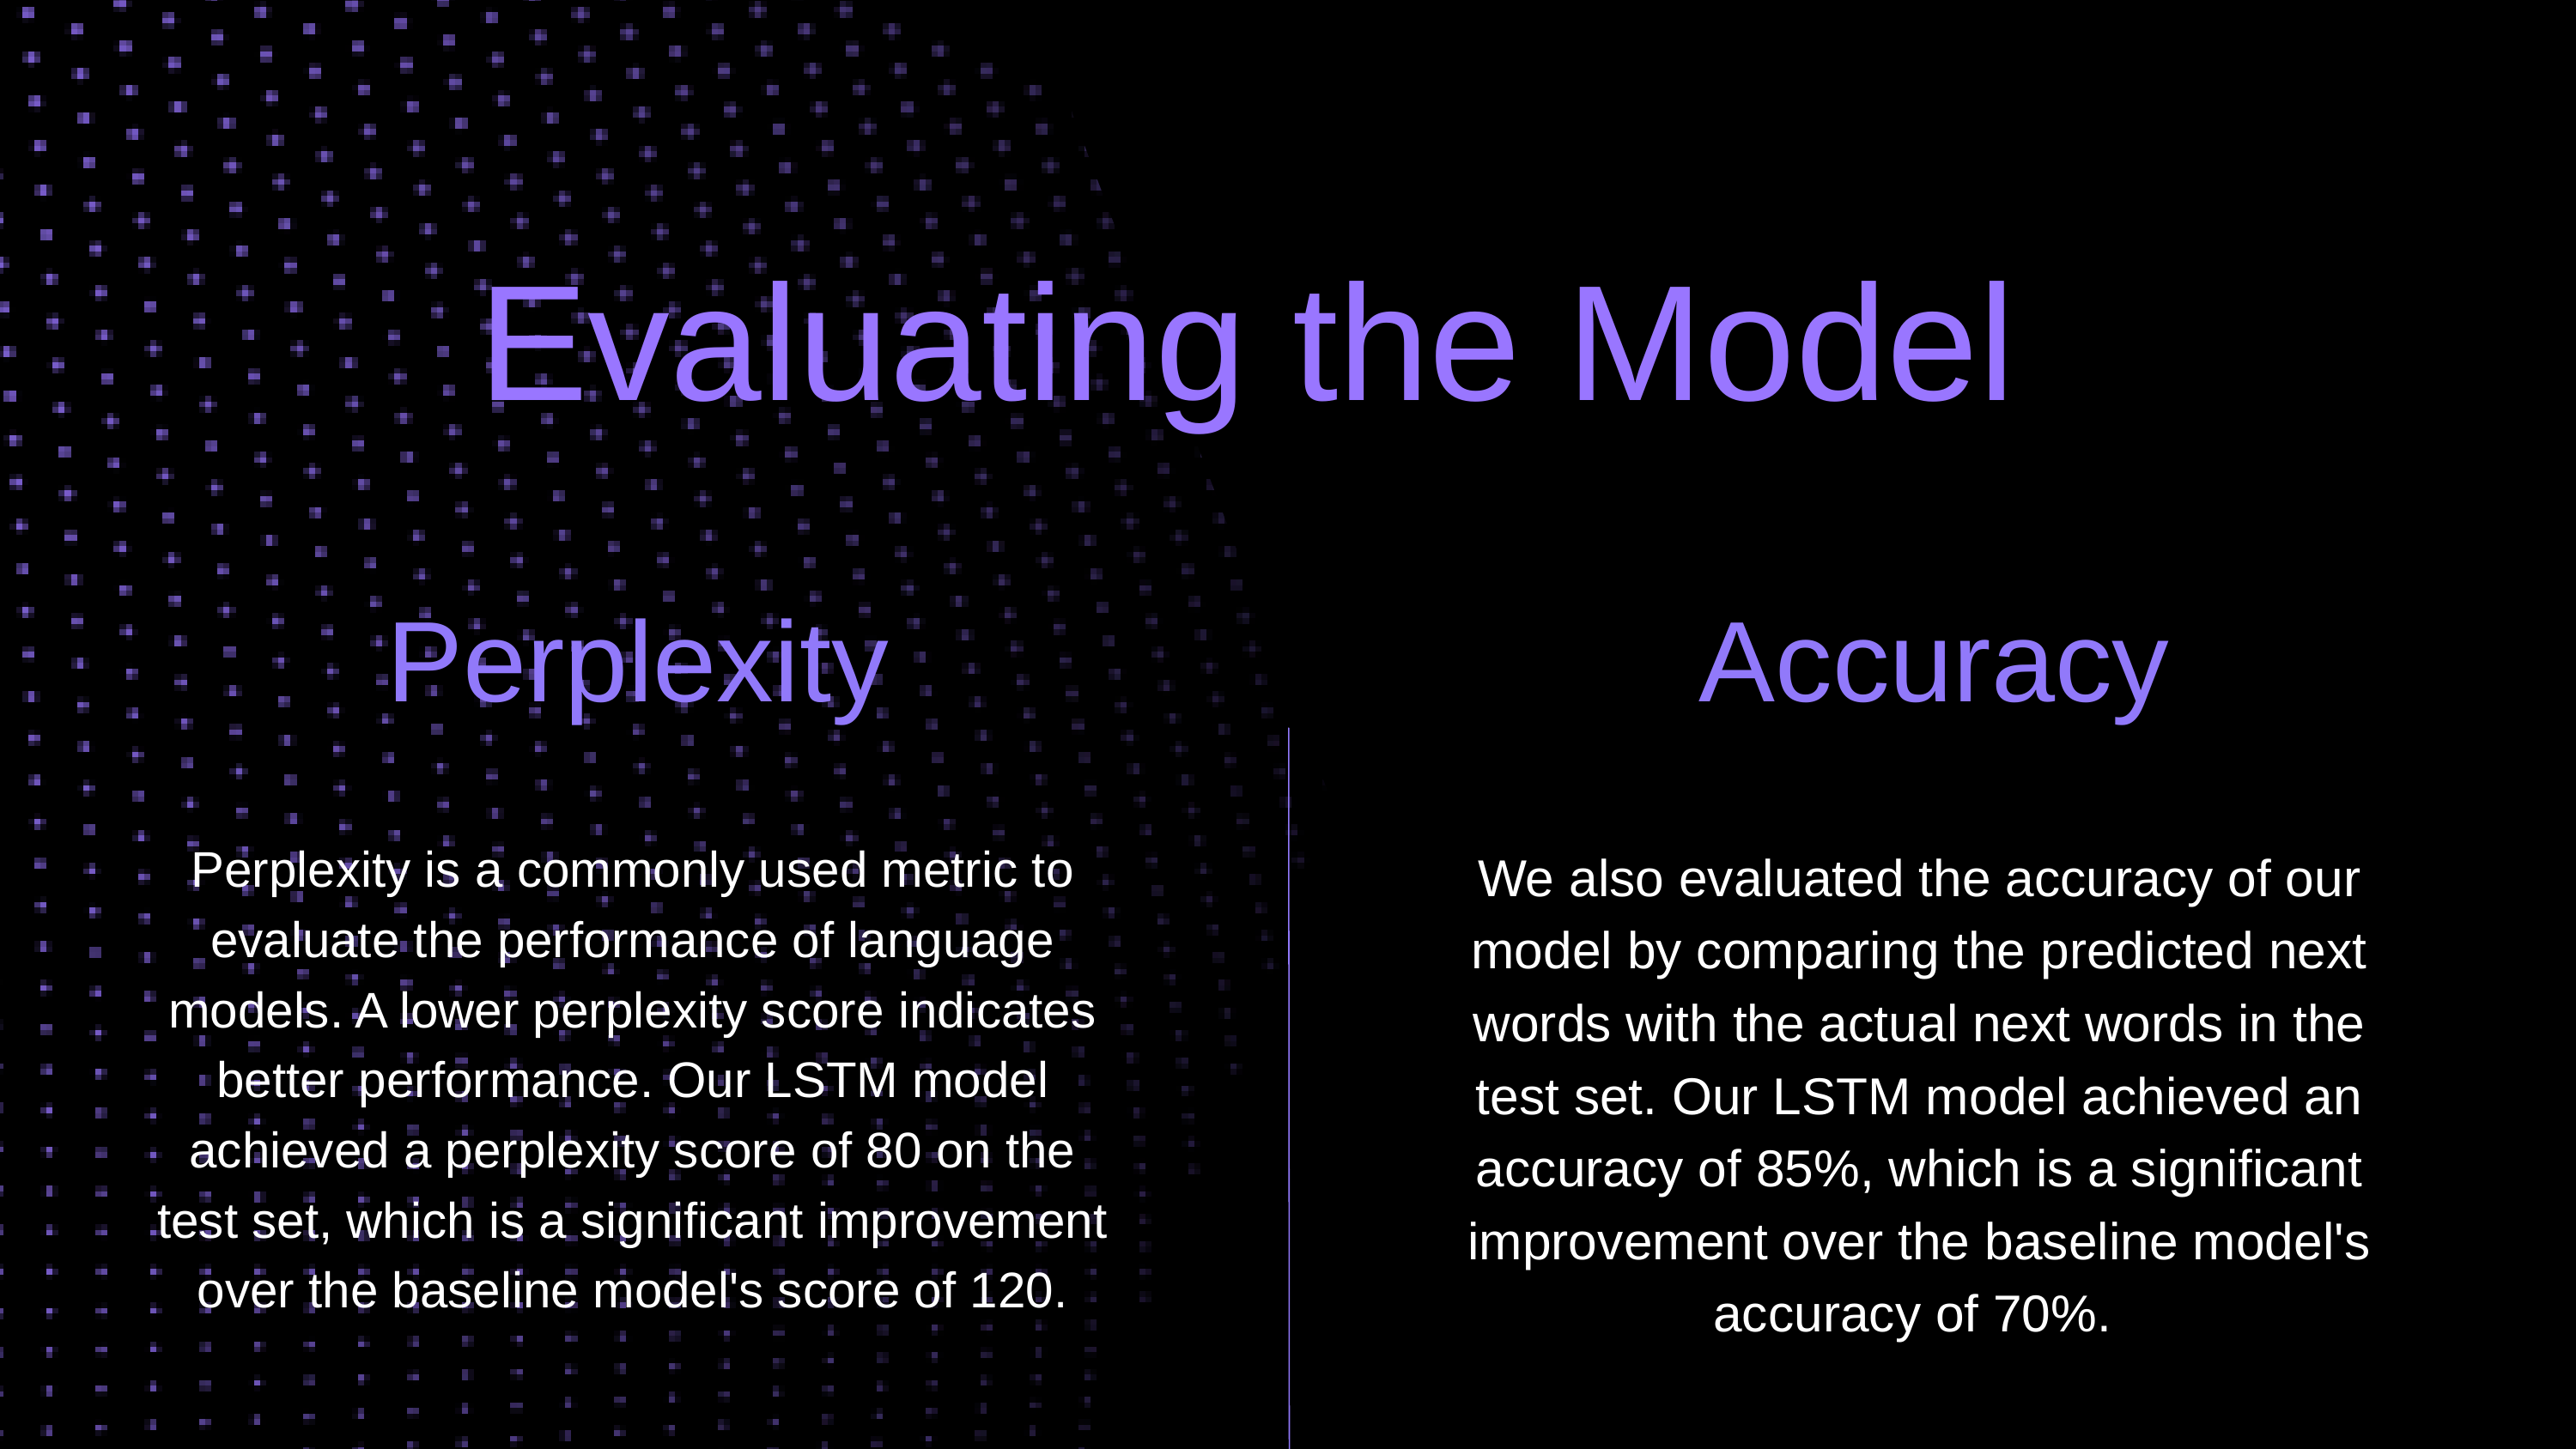

Evaluating the Model
Perplexity
Accuracy

Perplexity is a commonly used metric to evaluate the performance of language models. A lower perplexity score indicates better performance. Our LSTM model achieved a perplexity score of 80 on the test set, which is a significant improvement over the baseline model's score of 120.
We also evaluated the accuracy of our model by comparing the predicted next words with the actual next words in the test set. Our LSTM model achieved an accuracy of 85%, which is a significant improvement over the baseline model's accuracy of 70%.